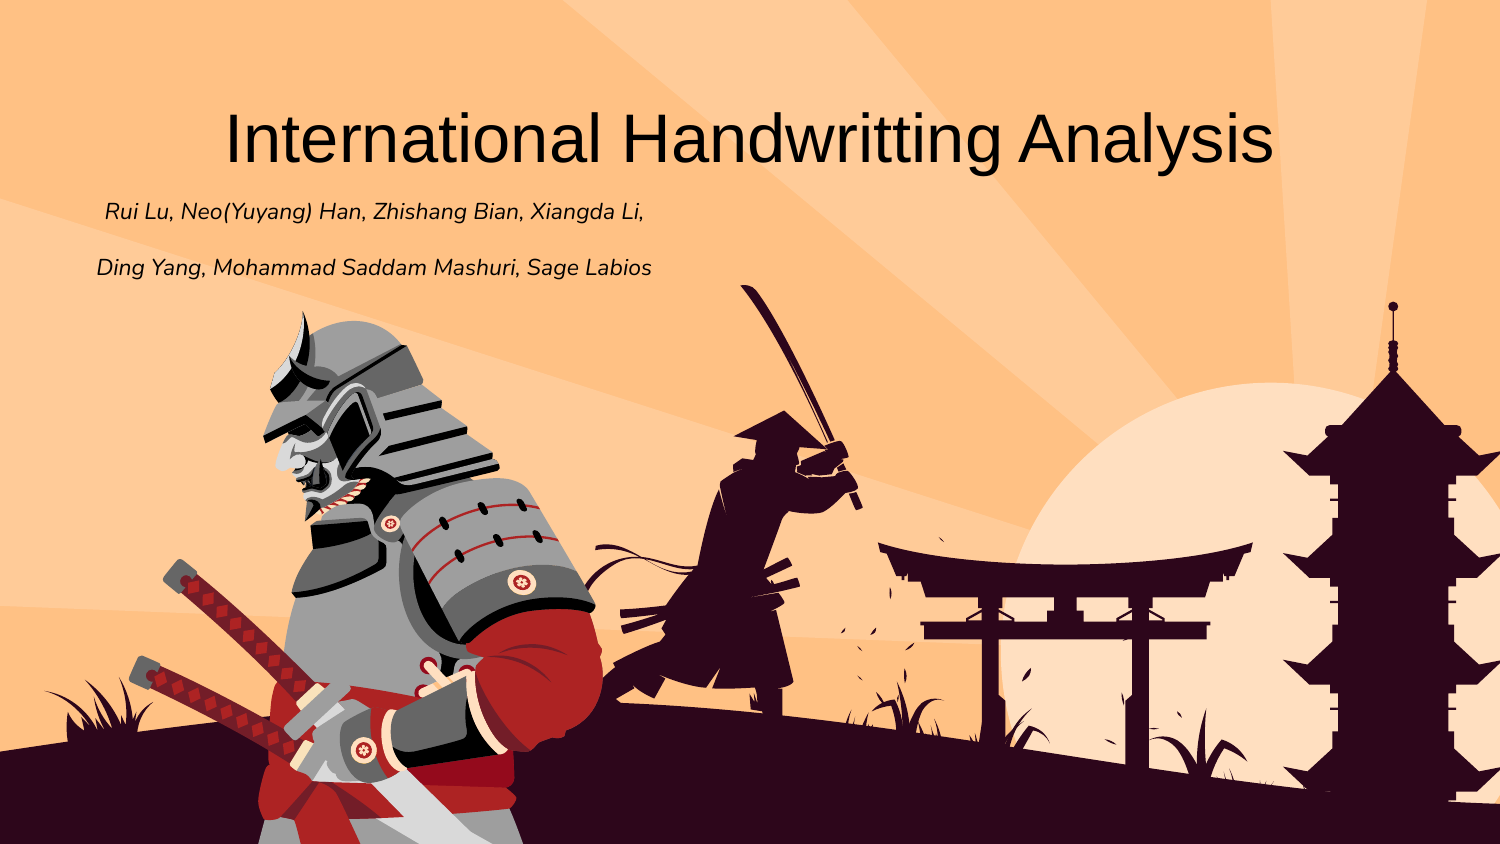

# International Handwritting Analysis
Rui Lu, Neo(Yuyang) Han, Zhishang Bian, Xiangda Li,

Ding Yang, Mohammad Saddam Mashuri, Sage Labios